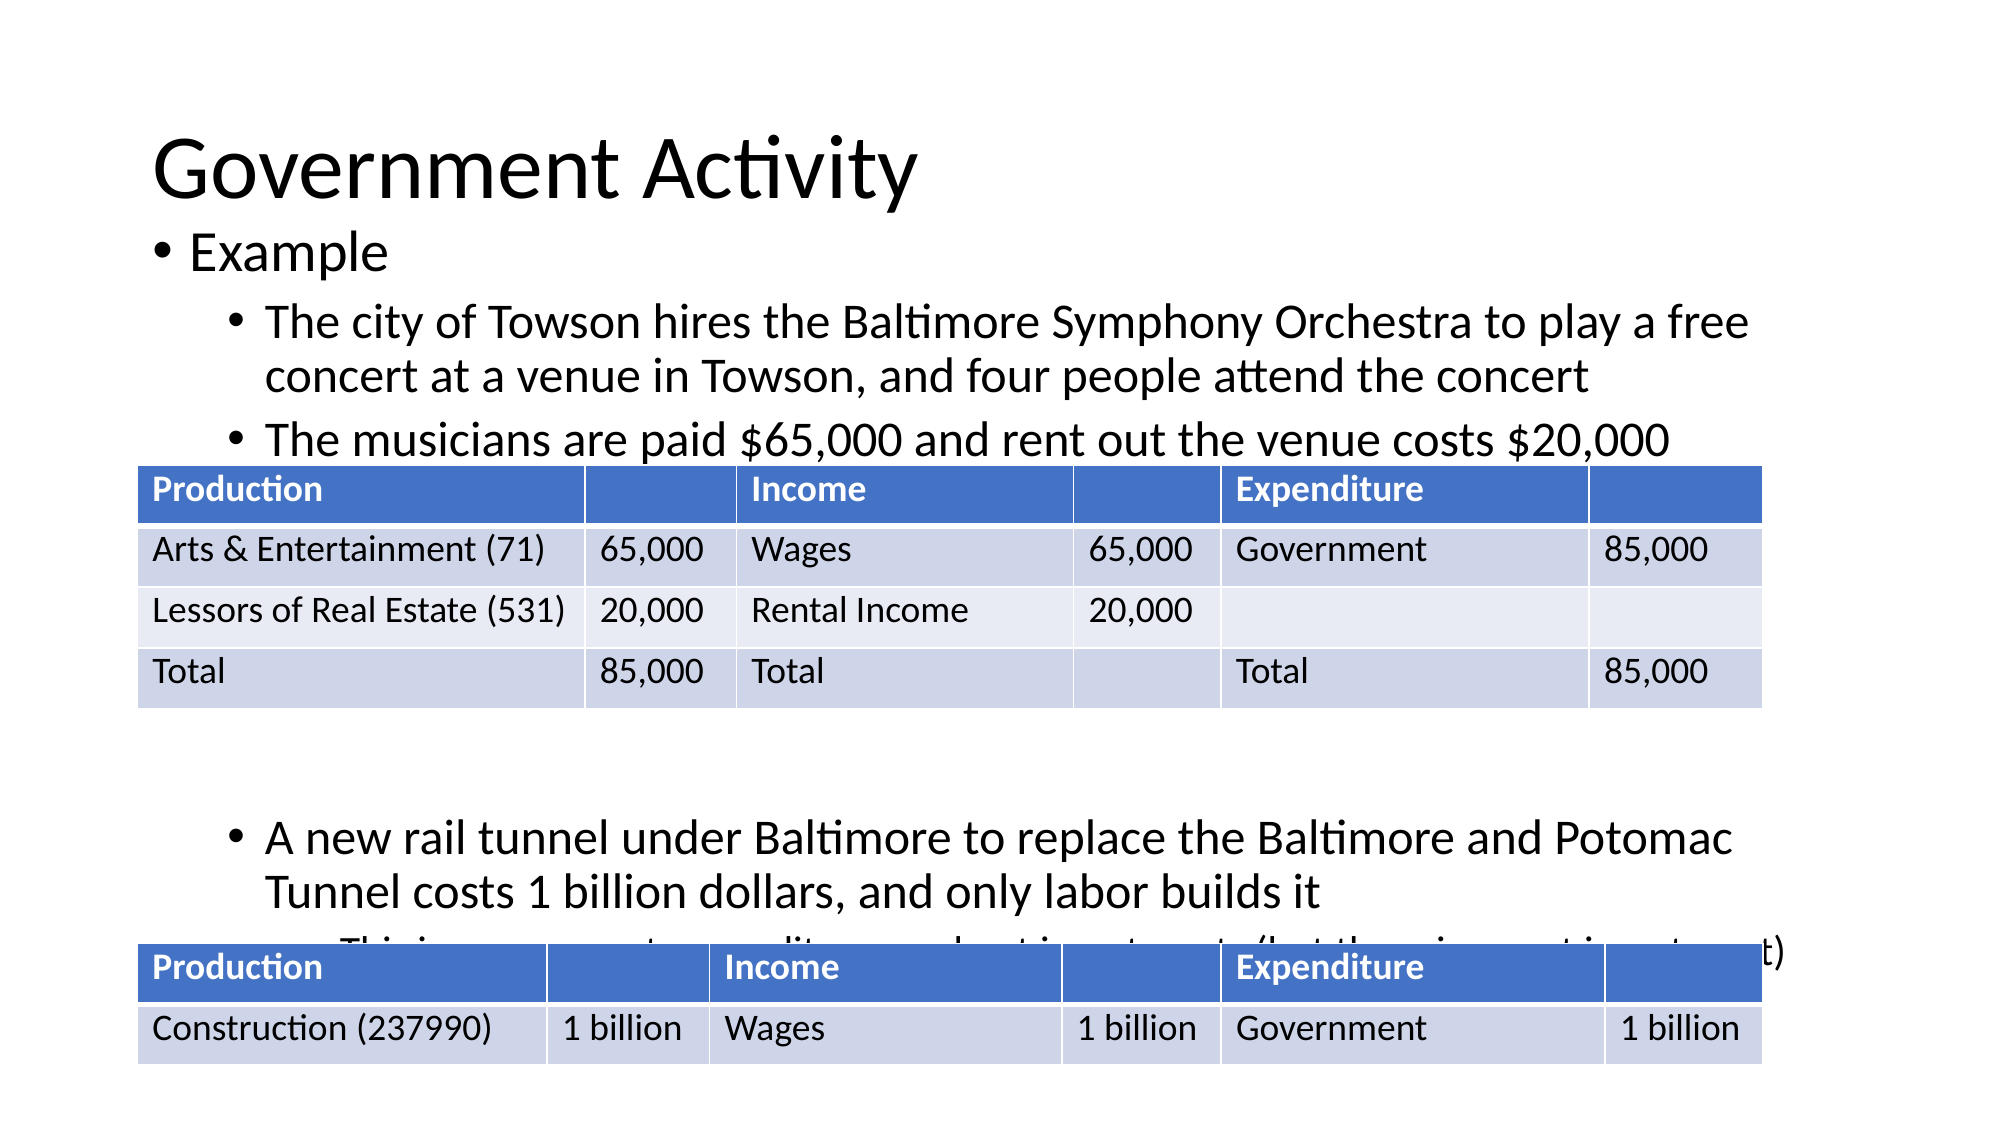

# Government Activity
Example
The city of Towson hires the Baltimore Symphony Orchestra to play a free concert at a venue in Towson, and four people attend the concert
The musicians are paid $65,000 and rent out the venue costs $20,000

A new rail tunnel under Baltimore to replace the Baltimore and Potomac Tunnel costs 1 billion dollars, and only labor builds it
This is government expenditures and not investments (but there is a govt investment)
| Production |  | Income |  | Expenditure |  |
| --- | --- | --- | --- | --- | --- |
| Arts & Entertainment (71) | 65,000 | Wages | 65,000 | Government | 85,000 |
| Lessors of Real Estate (531) | 20,000 | Rental Income | 20,000 |  |  |
| Total | 85,000 | Total |  | Total | 85,000 |
| Production |  | Income |  | Expenditure |  |
| --- | --- | --- | --- | --- | --- |
| Construction (237990) | 1 billion | Wages | 1 billion | Government | 1 billion |